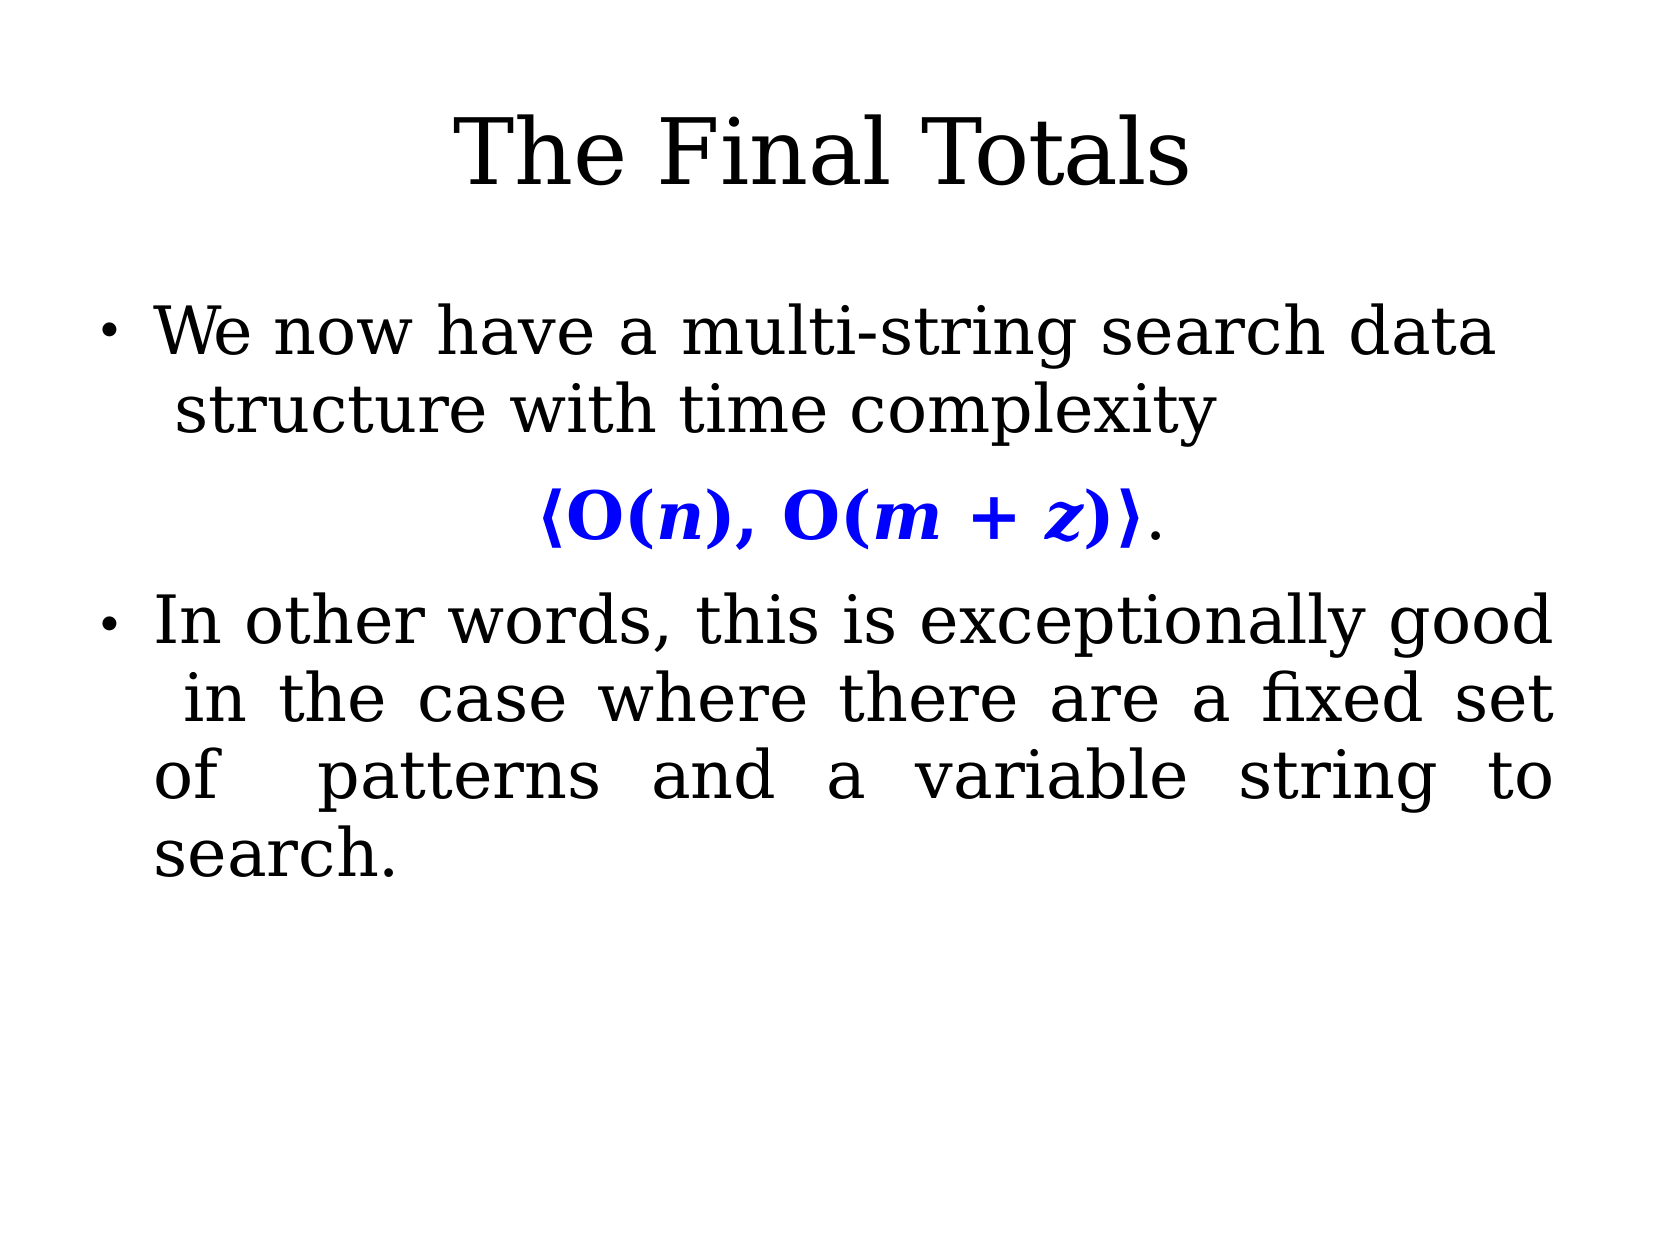

# The Final Totals
We now have a multi-string search data  structure with time complexity
⟨O(n), O(m + z)⟩.
In other words, this is exceptionally good  in the case where there are a fixed set of  patterns and a variable string to search.
●
●